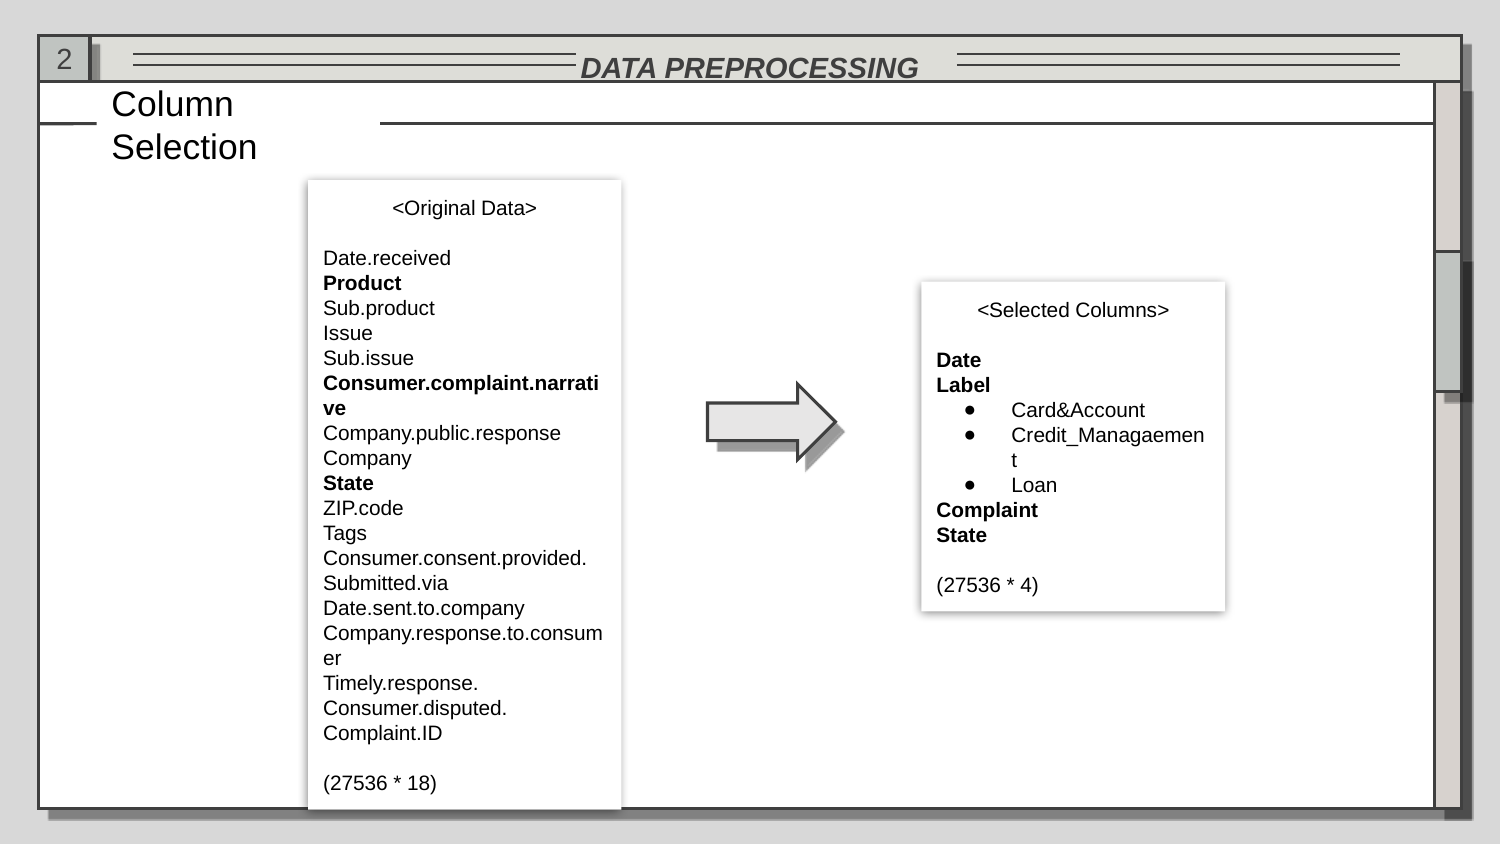

DATA PREPROCESSING
2

Column Selection
<Original Data>

Date.received
Product
Sub.product
Issue
Sub.issue
Consumer.complaint.narrative
Company.public.response
Company
State
ZIP.code
Tags
Consumer.consent.provided.
Submitted.via
Date.sent.to.company
Company.response.to.consumer
Timely.response.
Consumer.disputed.
Complaint.ID

(27536 * 18)
<Selected Columns>

Date
Label
Card&Account
Credit_Managaement
Loan
Complaint
State

(27536 * 4)